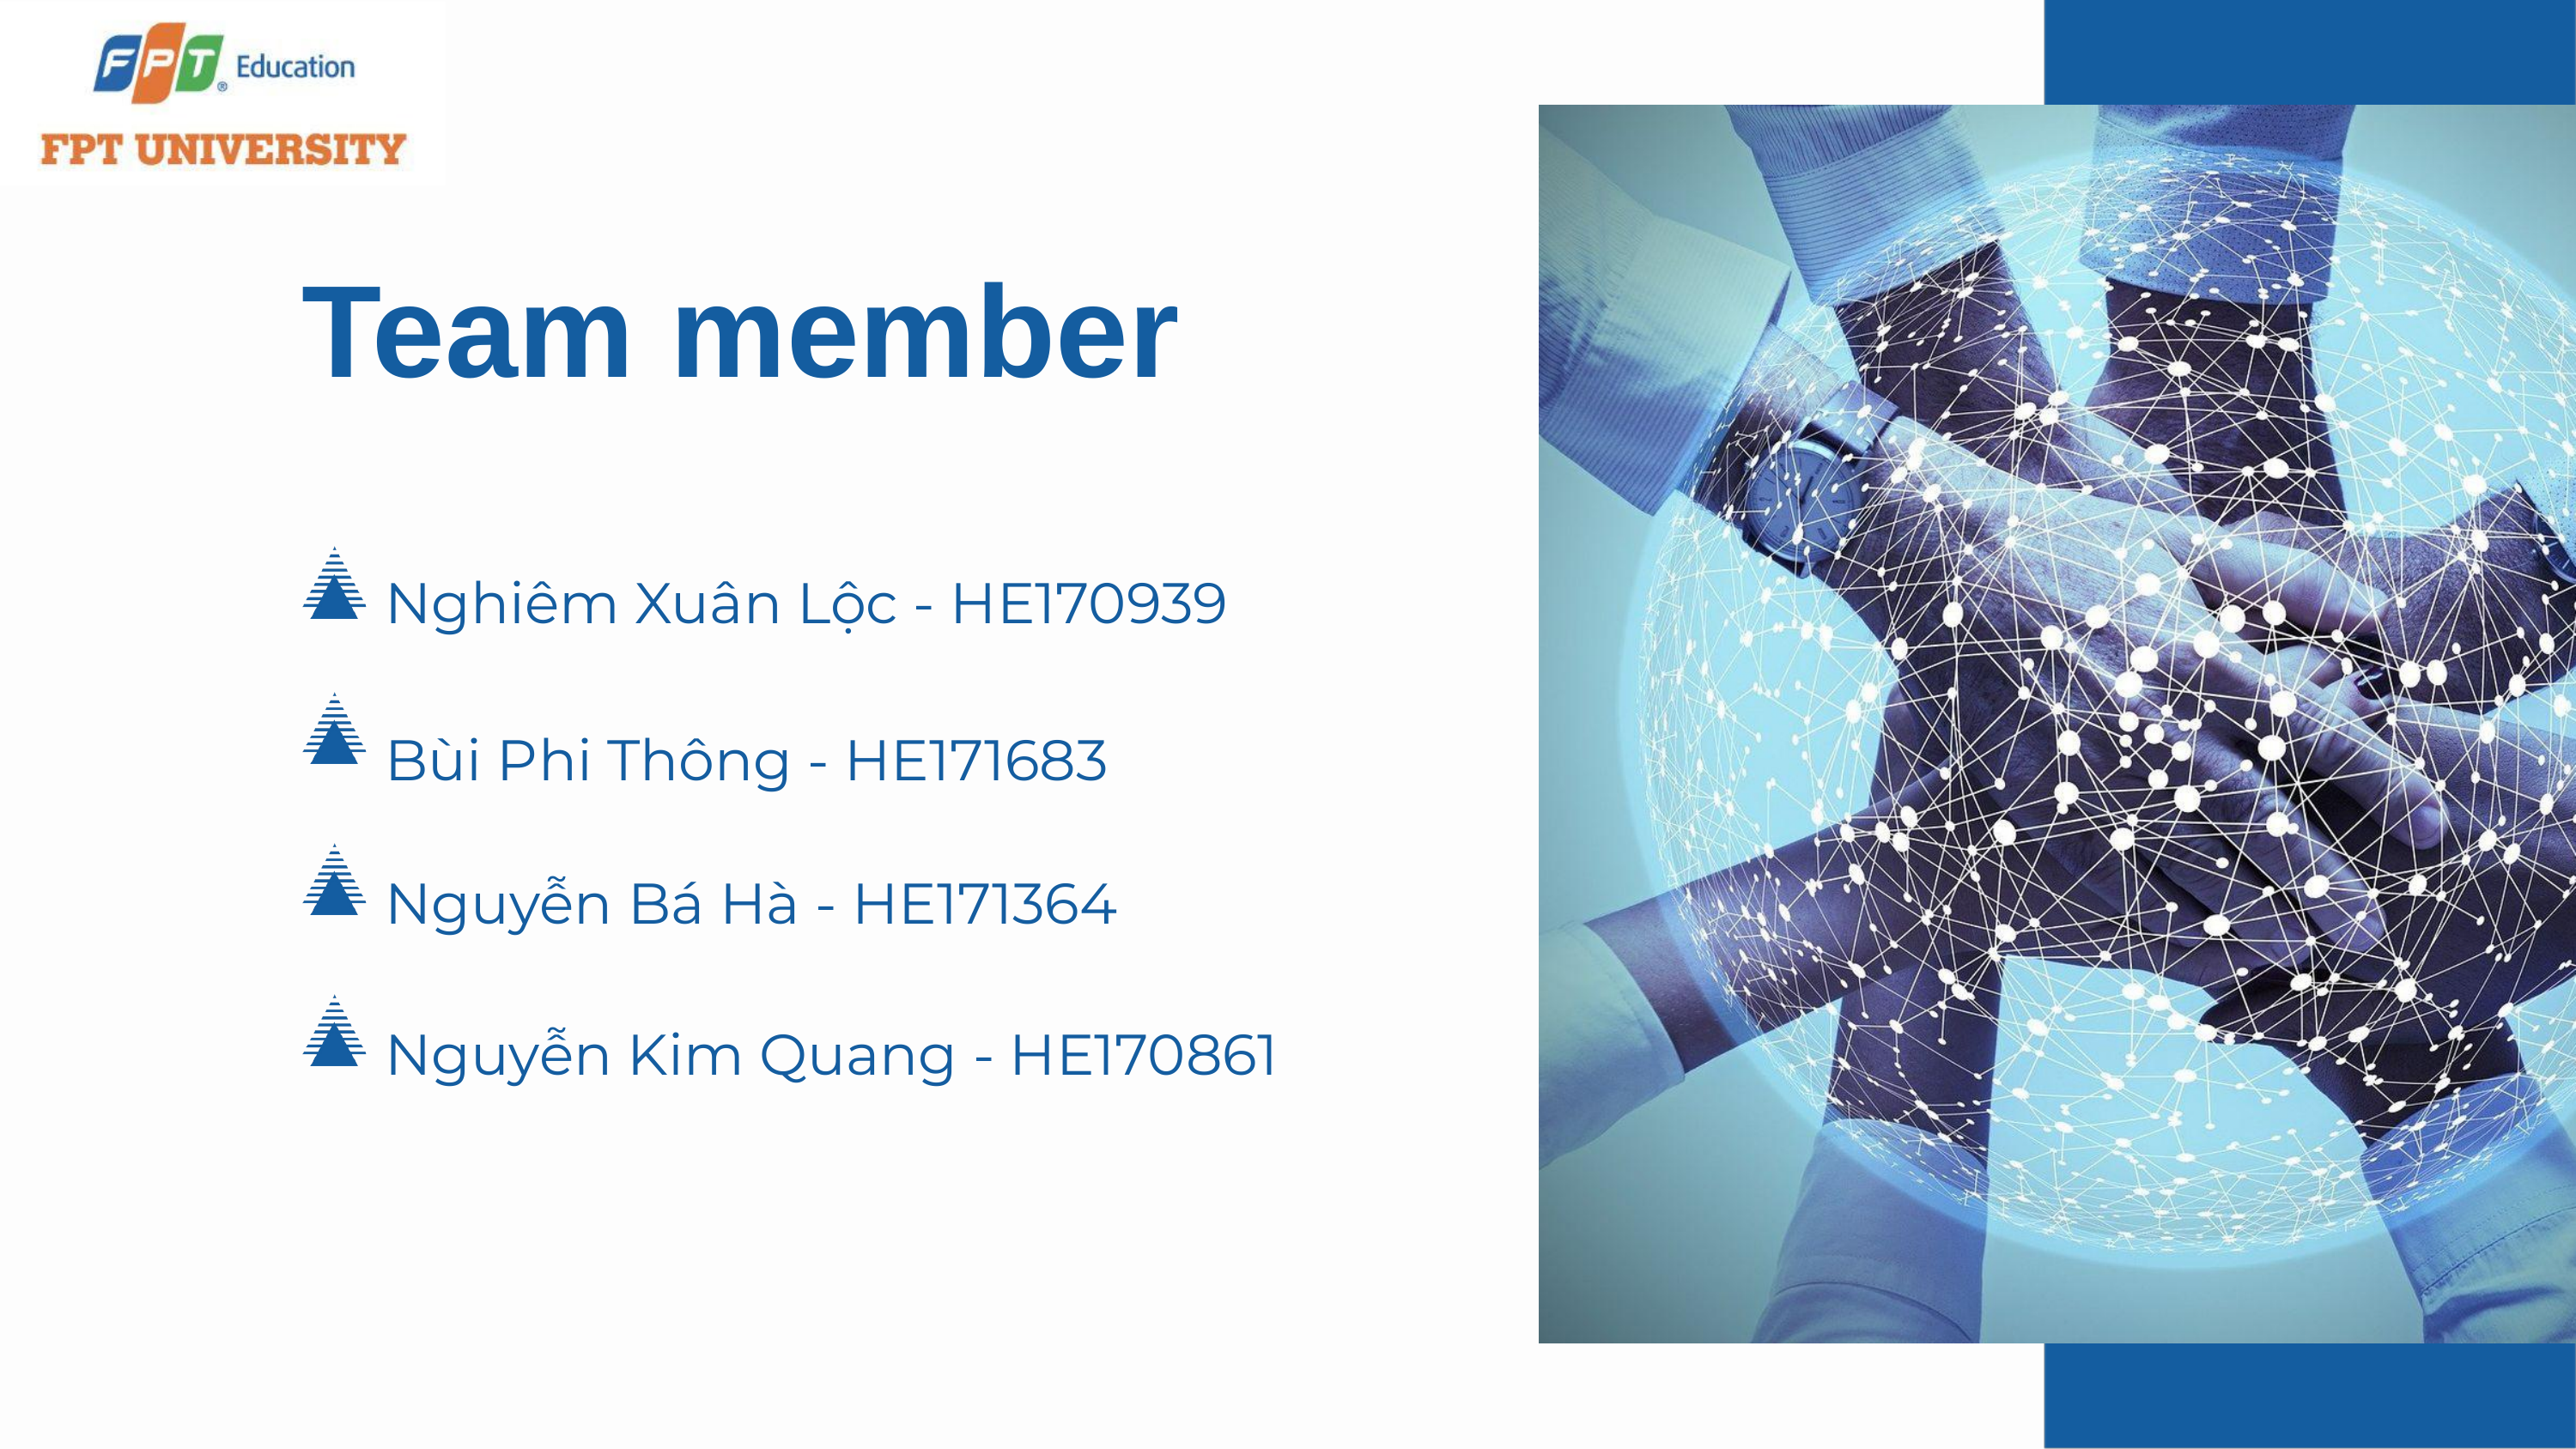

Team member

Nghiêm Xuân Lộc - HE170939

Bùi Phi Thông - HE171683
Nguyễn Bá Hà - HE171364

Nguyễn Kim Quang - HE170861